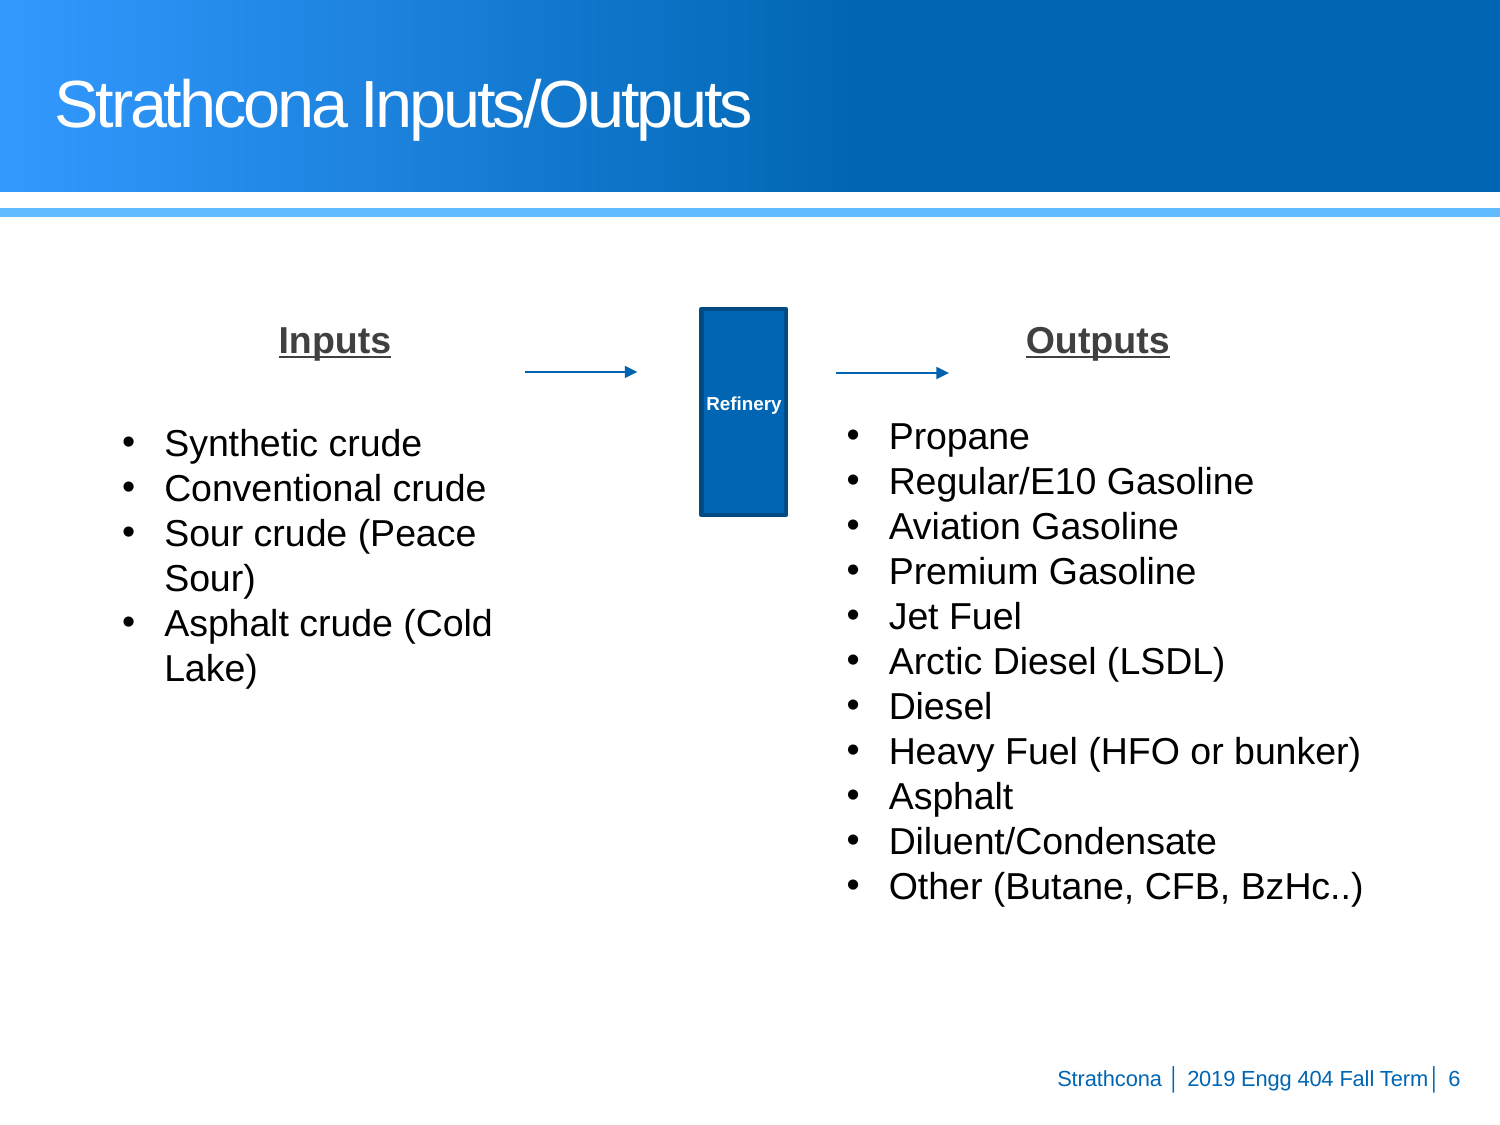

# Strathcona Inputs/Outputs

Outputs
Inputs
Refinery
Synthetic crude
Conventional crude
Sour crude (Peace Sour)
Asphalt crude (Cold Lake)

Propane
Regular/E10 Gasoline
Aviation Gasoline
Premium Gasoline
Jet Fuel
Arctic Diesel (LSDL)
Diesel
Heavy Fuel (HFO or bunker)
Asphalt
Diluent/Condensate
Other (Butane, CFB, BzHc..)